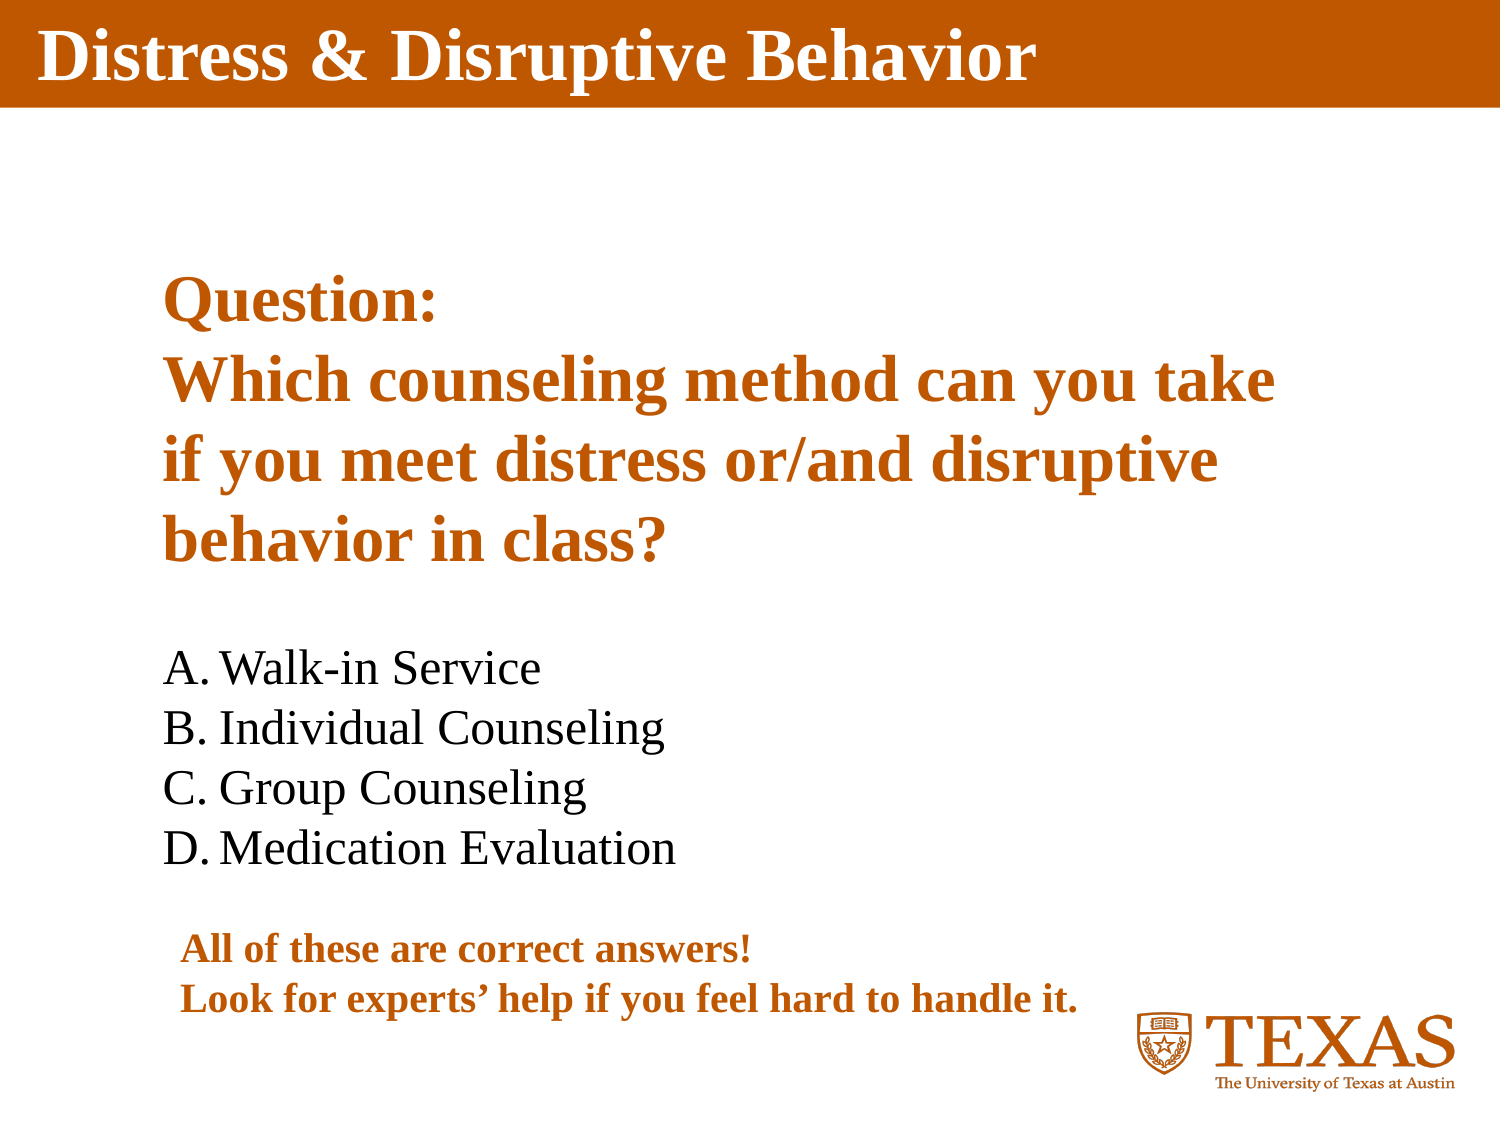

Question:
Which counseling method can you take if you meet distress or/and disruptive behavior in class?

Walk-in Service
Individual Counseling
Group Counseling
Medication Evaluation
All of these are correct answers!
Look for experts’ help if you feel hard to handle it.